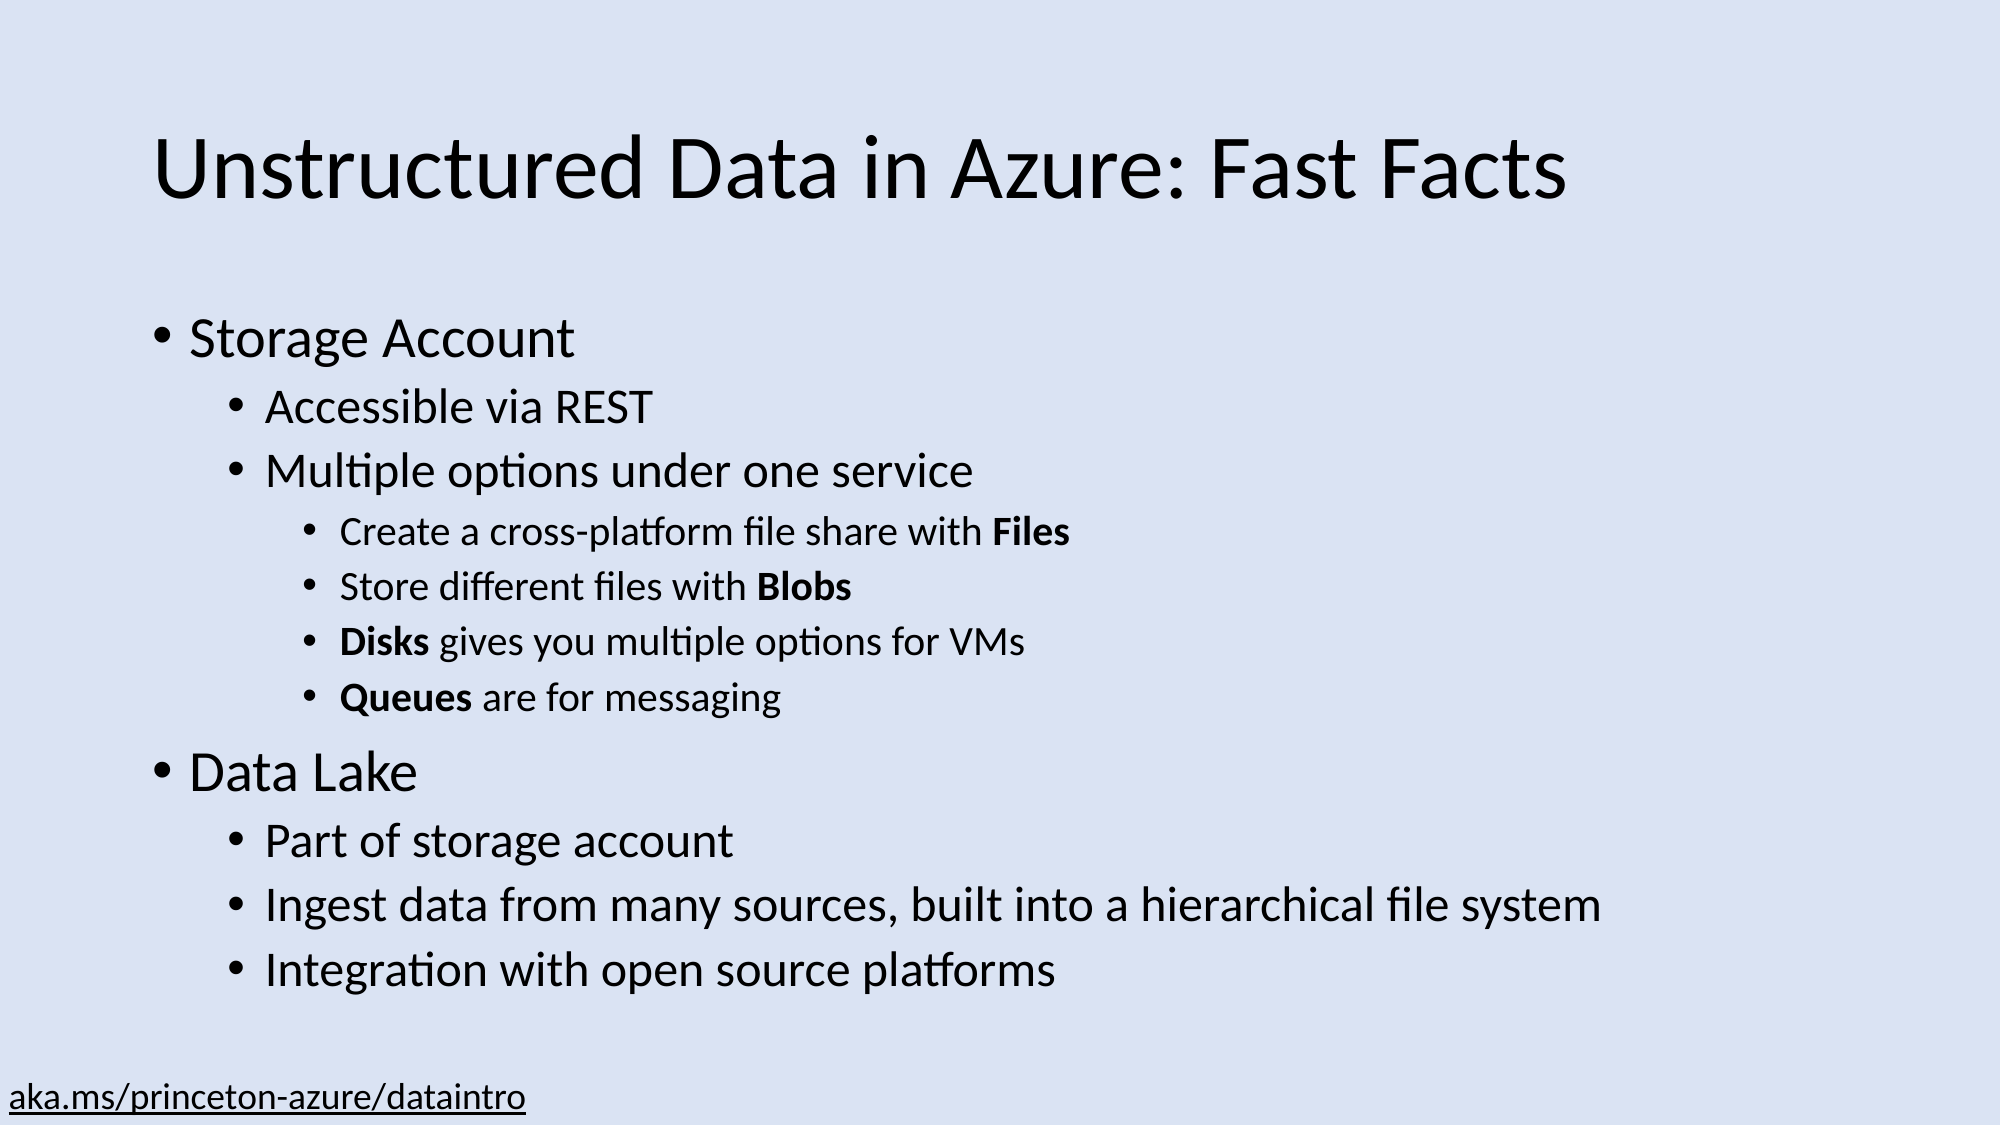

# Unstructured Data in Azure: Fast Facts
Storage Account
Accessible via REST
Multiple options under one service
Create a cross-platform file share with Files
Store different files with Blobs
Disks gives you multiple options for VMs
Queues are for messaging
Data Lake
Part of storage account
Ingest data from many sources, built into a hierarchical file system
Integration with open source platforms

aka.ms/princeton-azure/dataintro​